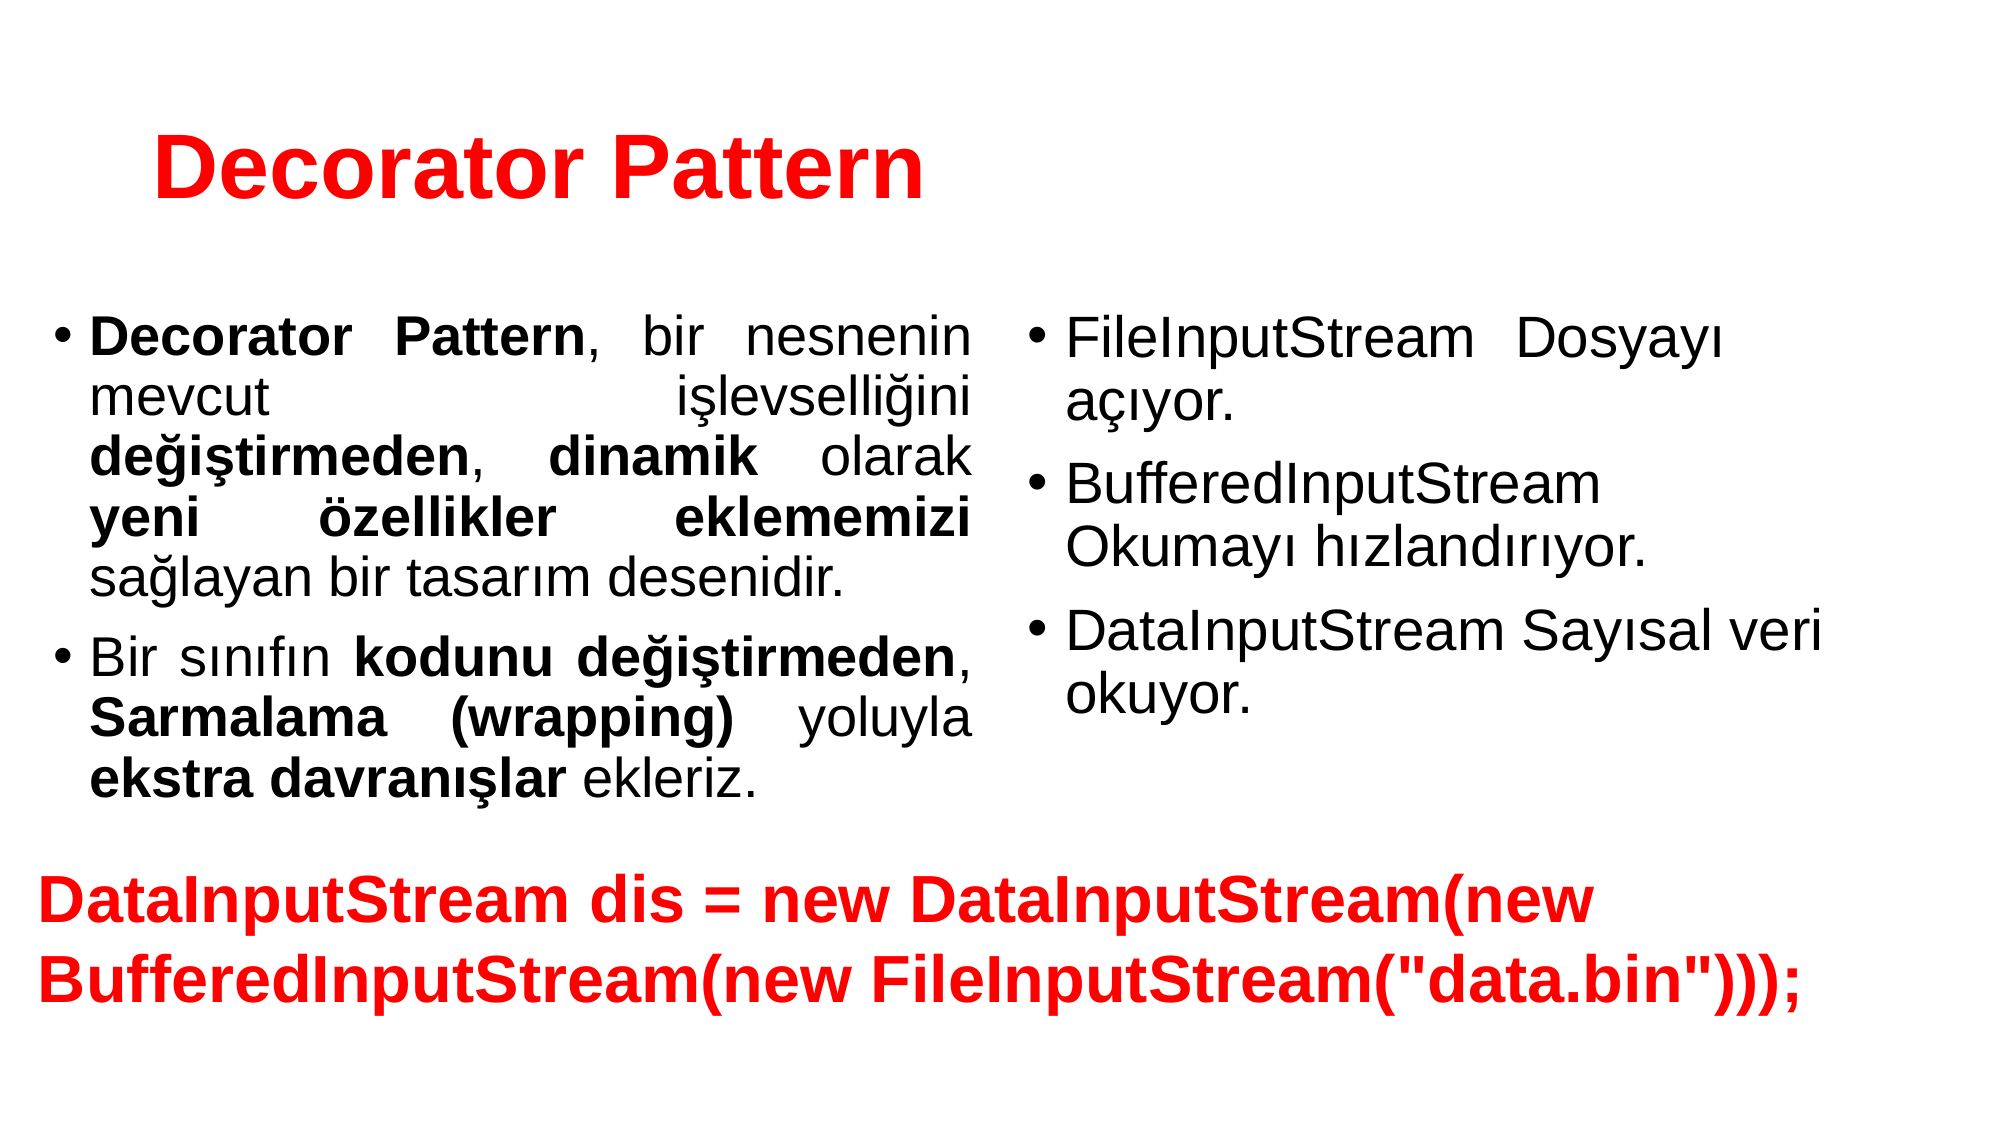

# Decorator Pattern
Decorator Pattern, bir nesnenin mevcut işlevselliğini değiştirmeden, dinamik olarak yeni özellikler eklememizi sağlayan bir tasarım desenidir.
Bir sınıfın kodunu değiştirmeden, Sarmalama (wrapping) yoluyla ekstra davranışlar ekleriz.

FileInputStream	Dosyayı açıyor.
BufferedInputStream Okumayı hızlandırıyor.
DataInputStream Sayısal veri okuyor.
DataInputStream dis = new DataInputStream(new BufferedInputStream(new FileInputStream("data.bin")));